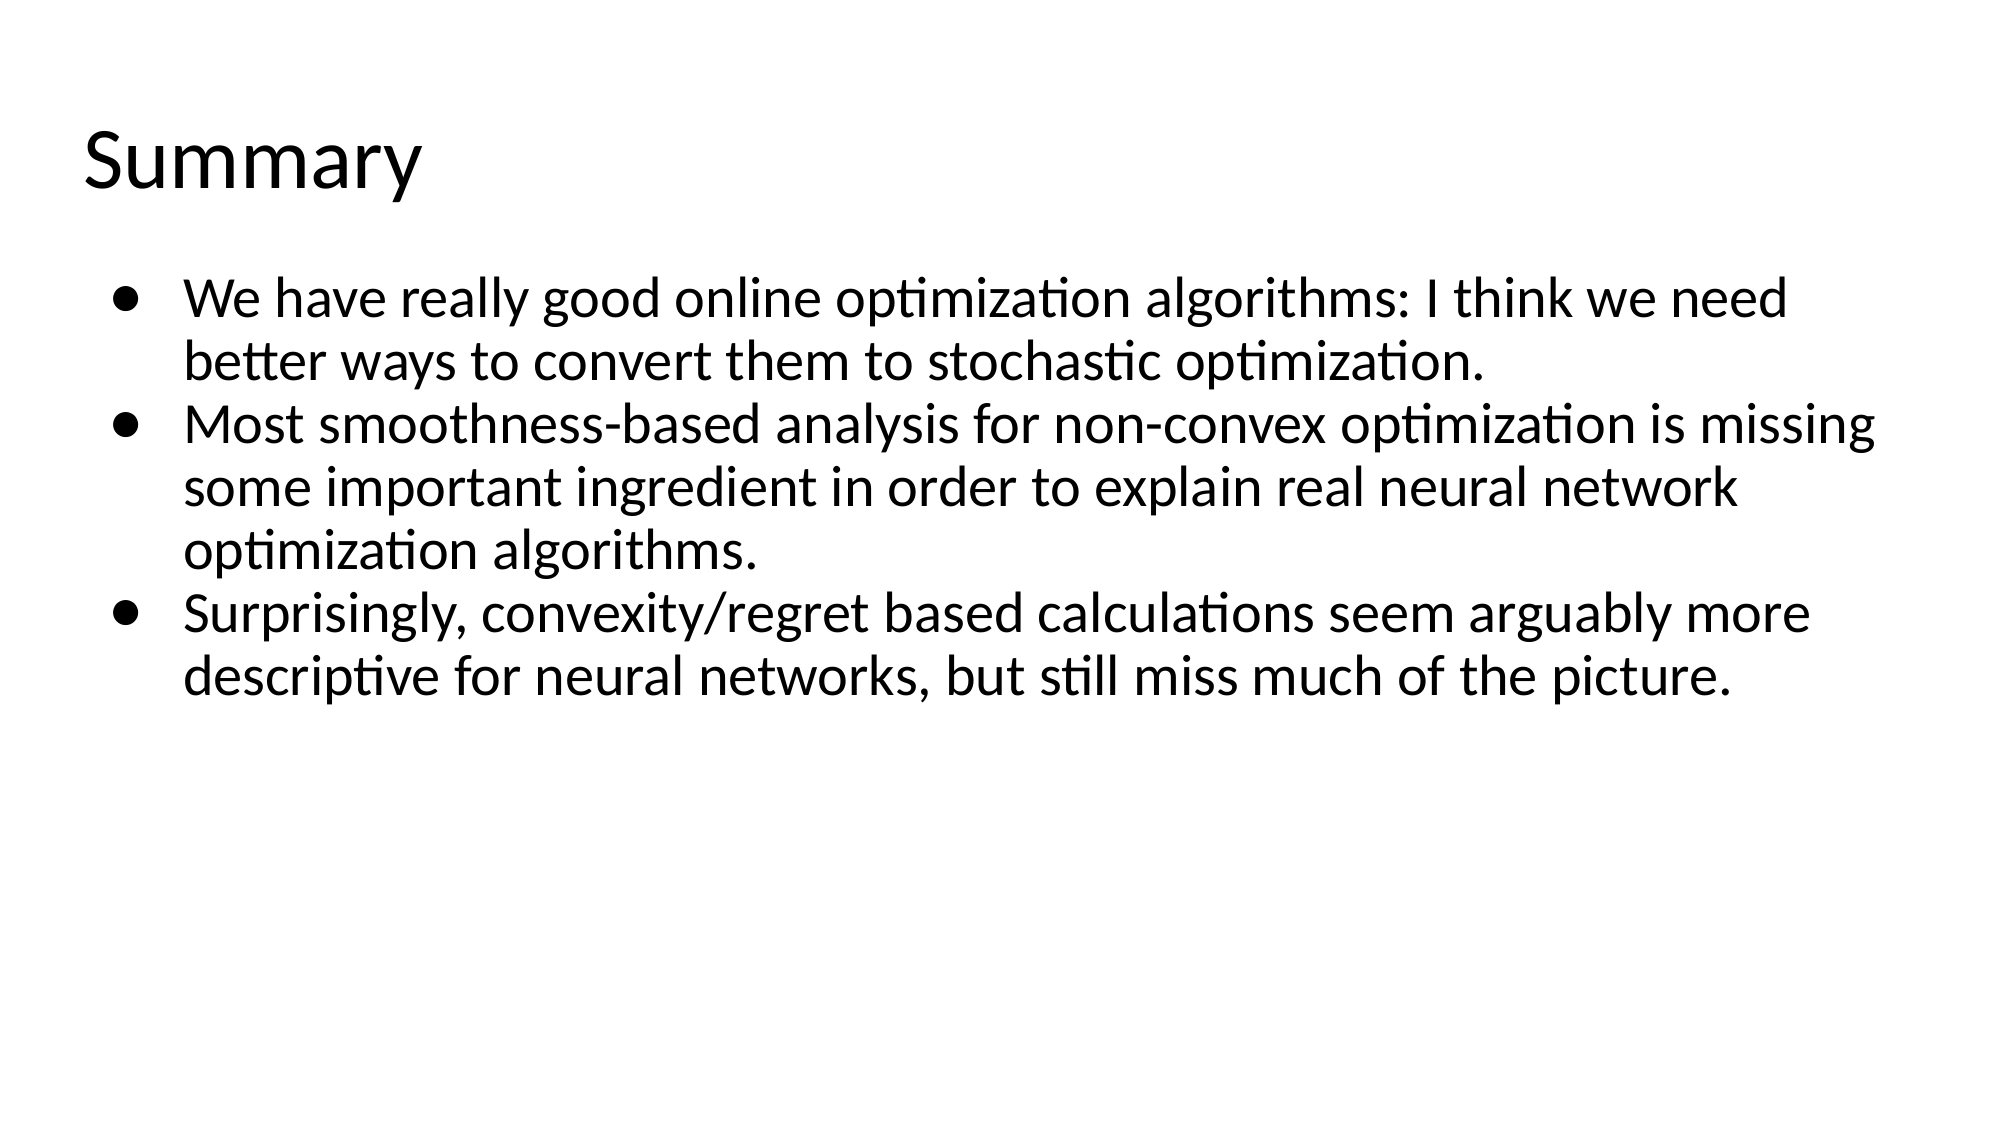

# Summary
We have really good online optimization algorithms: I think we need better ways to convert them to stochastic optimization.
Most smoothness-based analysis for non-convex optimization is missing some important ingredient in order to explain real neural network optimization algorithms.
Surprisingly, convexity/regret based calculations seem arguably more descriptive for neural networks, but still miss much of the picture.